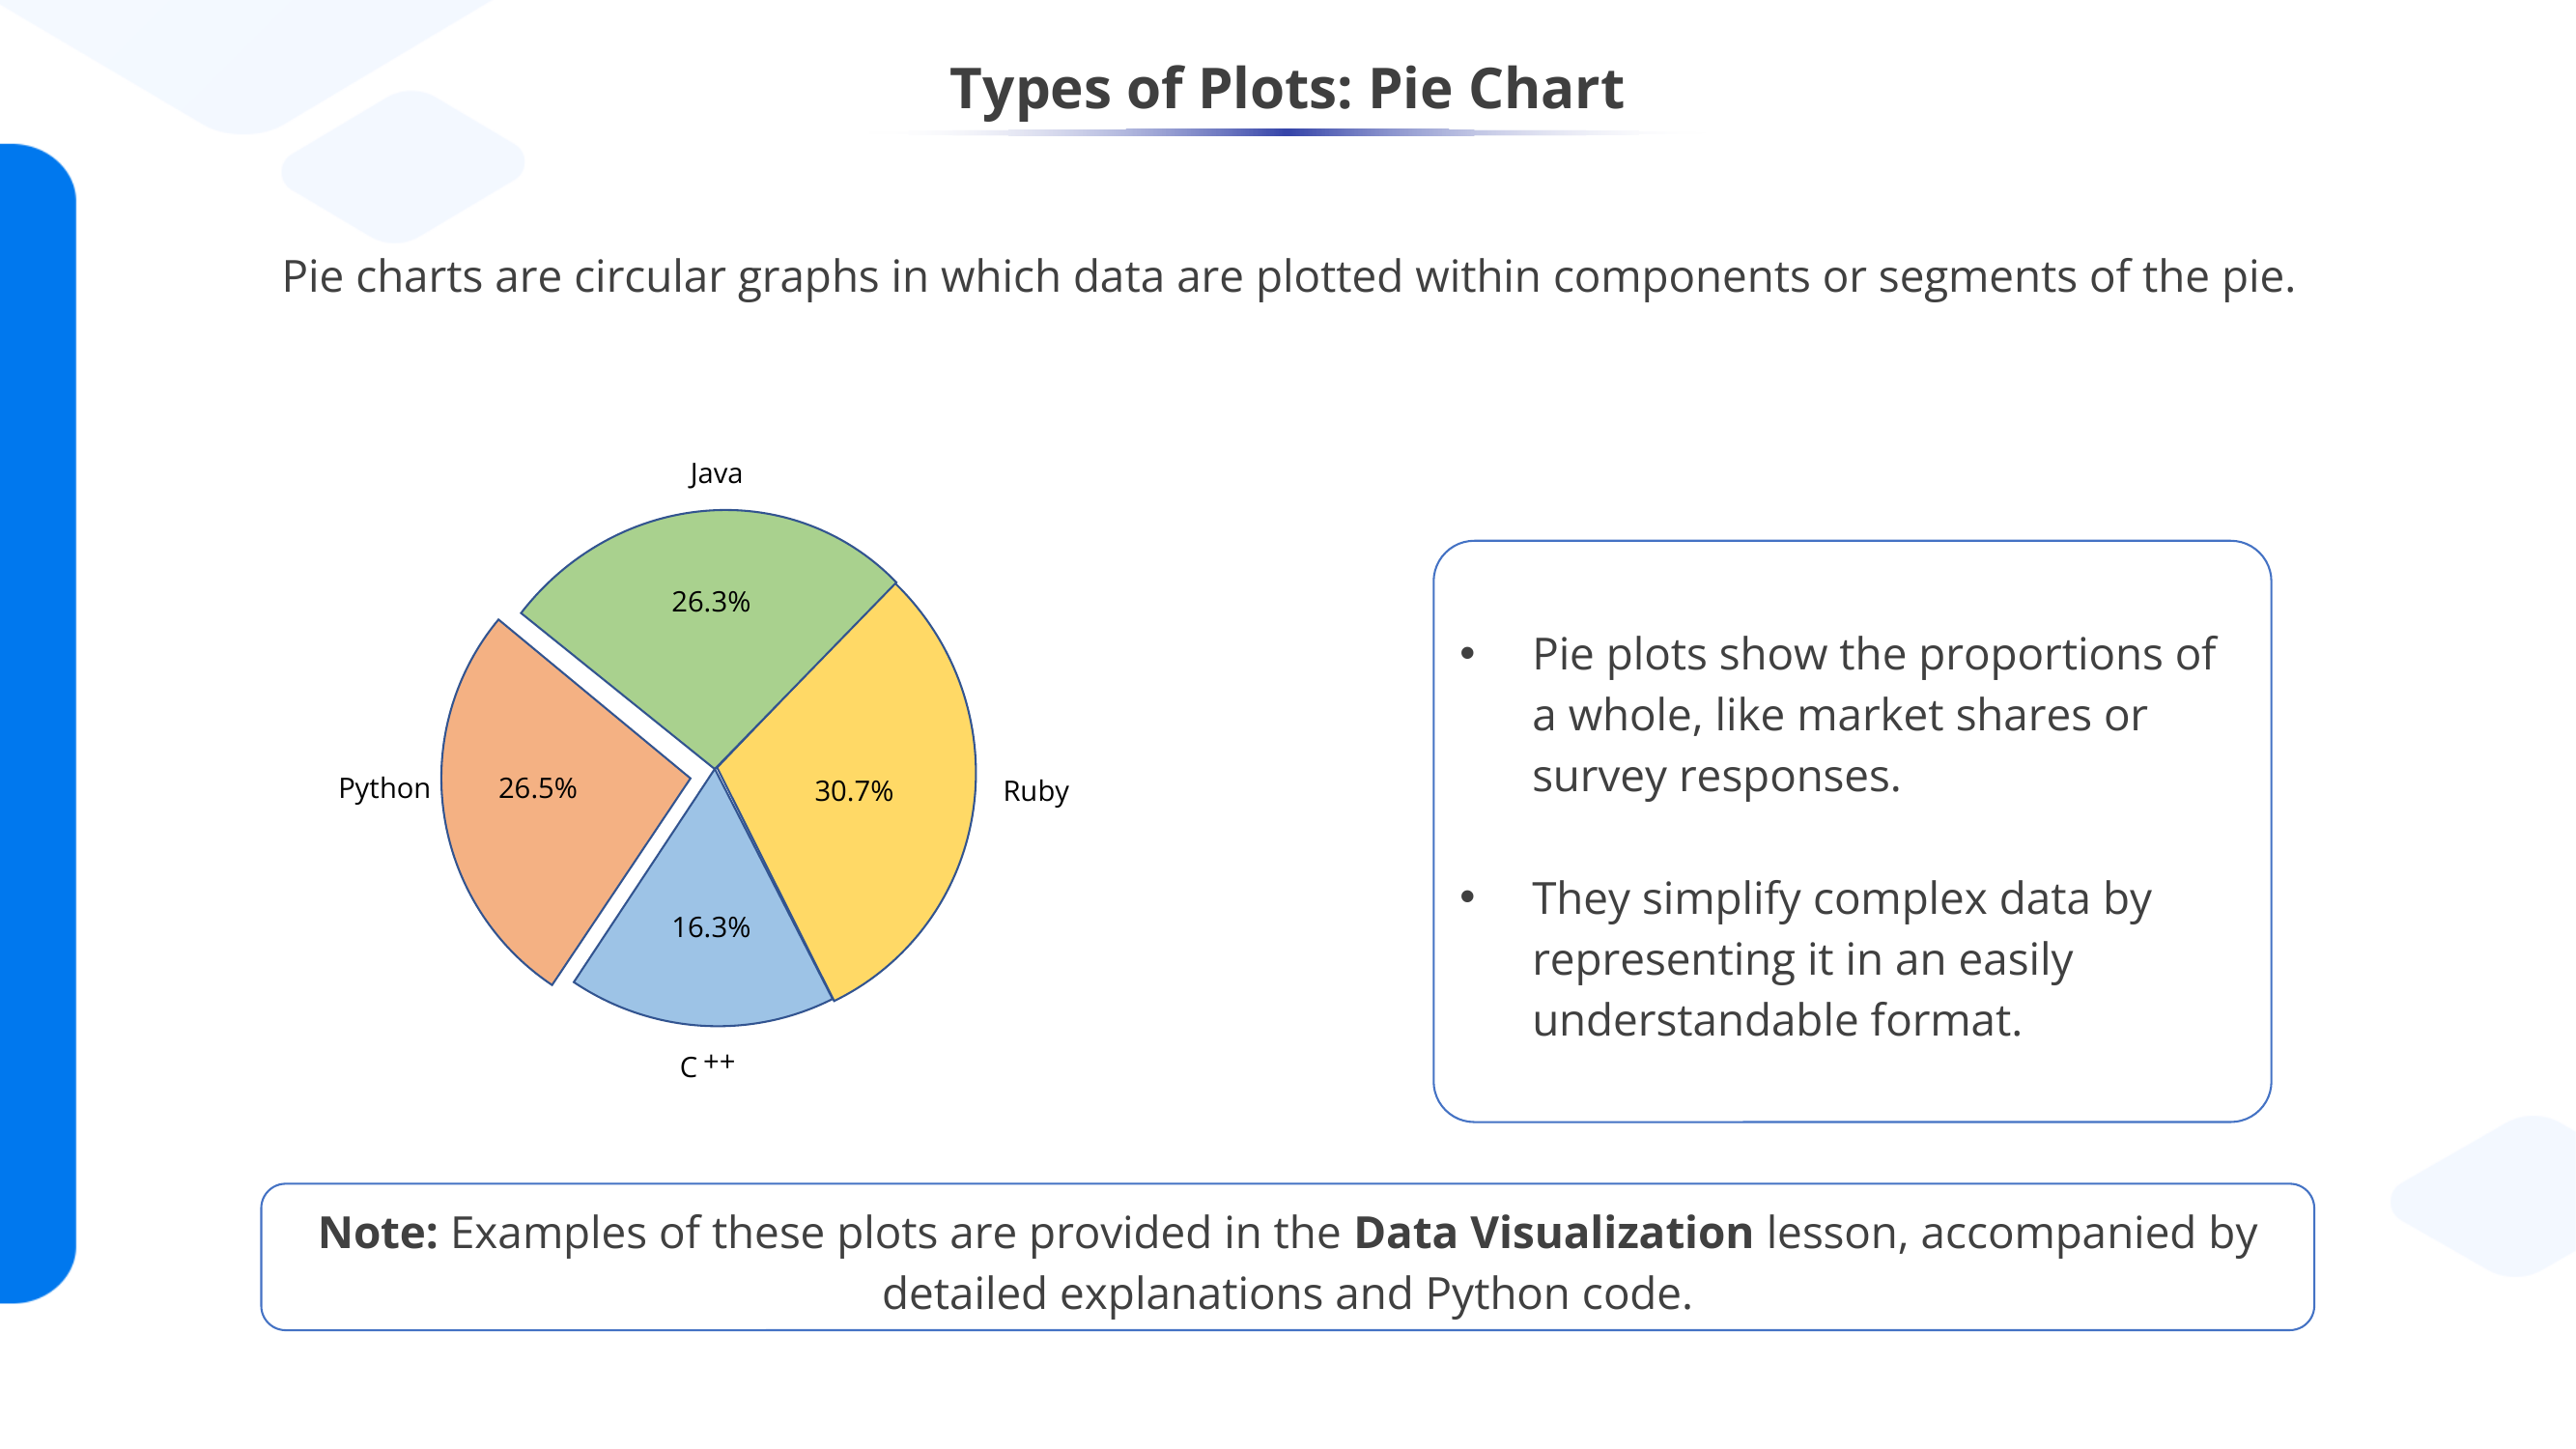

# Types of Plots: Pie Chart

Pie charts are circular graphs in which data are plotted within components or segments of the pie.
Java

26.3%
26.5%
Python
Ruby
30.7%
16.3%
++
C
Pie plots show the proportions of a whole, like market shares or survey responses.

They simplify complex data by representing it in an easily understandable format.
Note: Examples of these plots are provided in the Data Visualization lesson, accompanied by detailed explanations and Python code.